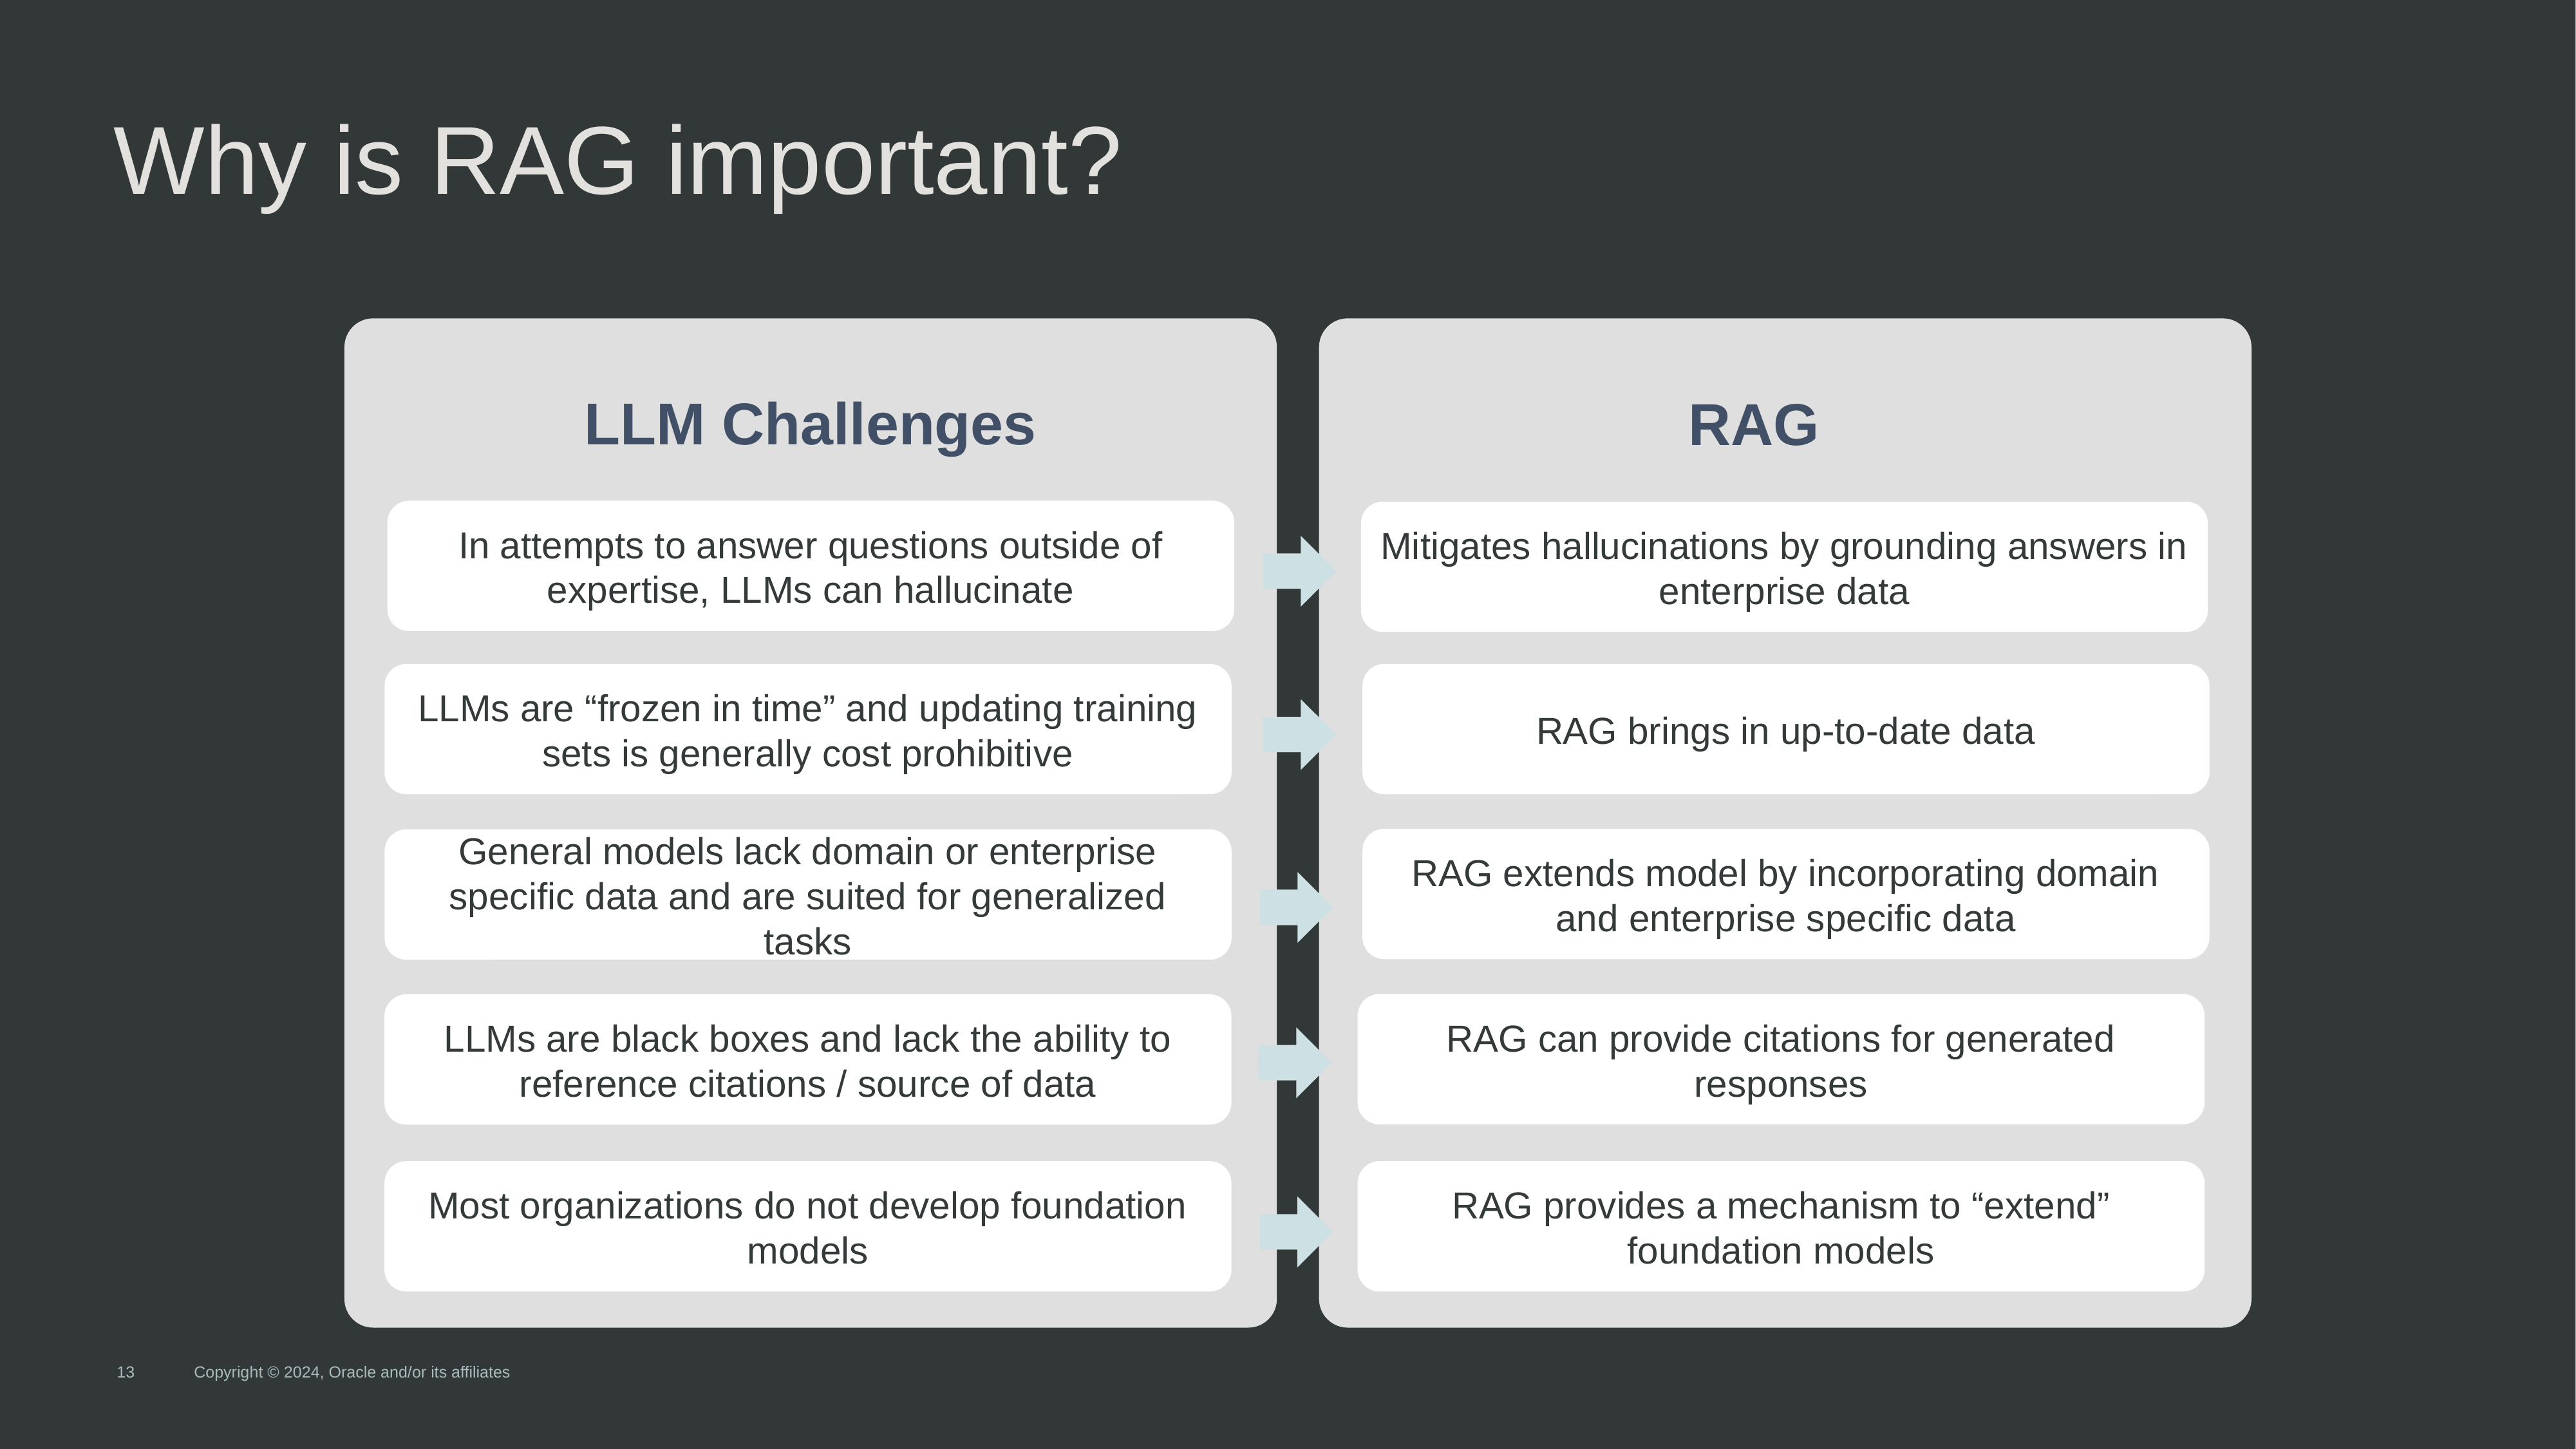

Why is RAG important?

LLM Challenges
RAG
In attempts to answer questions outside of expertise, LLMs can hallucinate
Mitigates hallucinations by grounding answers in enterprise data

LLMs are “frozen in time” and updating training sets is generally cost prohibitive
RAG brings in up-to-date data

RAG extends model by incorporating domain and enterprise specific data
General models lack domain or enterprise specific data and are suited for generalized tasks

RAG can provide citations for generated responses
LLMs are black boxes and lack the ability to reference citations / source of data

Most organizations do not develop foundation models
RAG provides a mechanism to “extend” foundation models

13
Copyright © 2024, Oracle and/or its affiliates